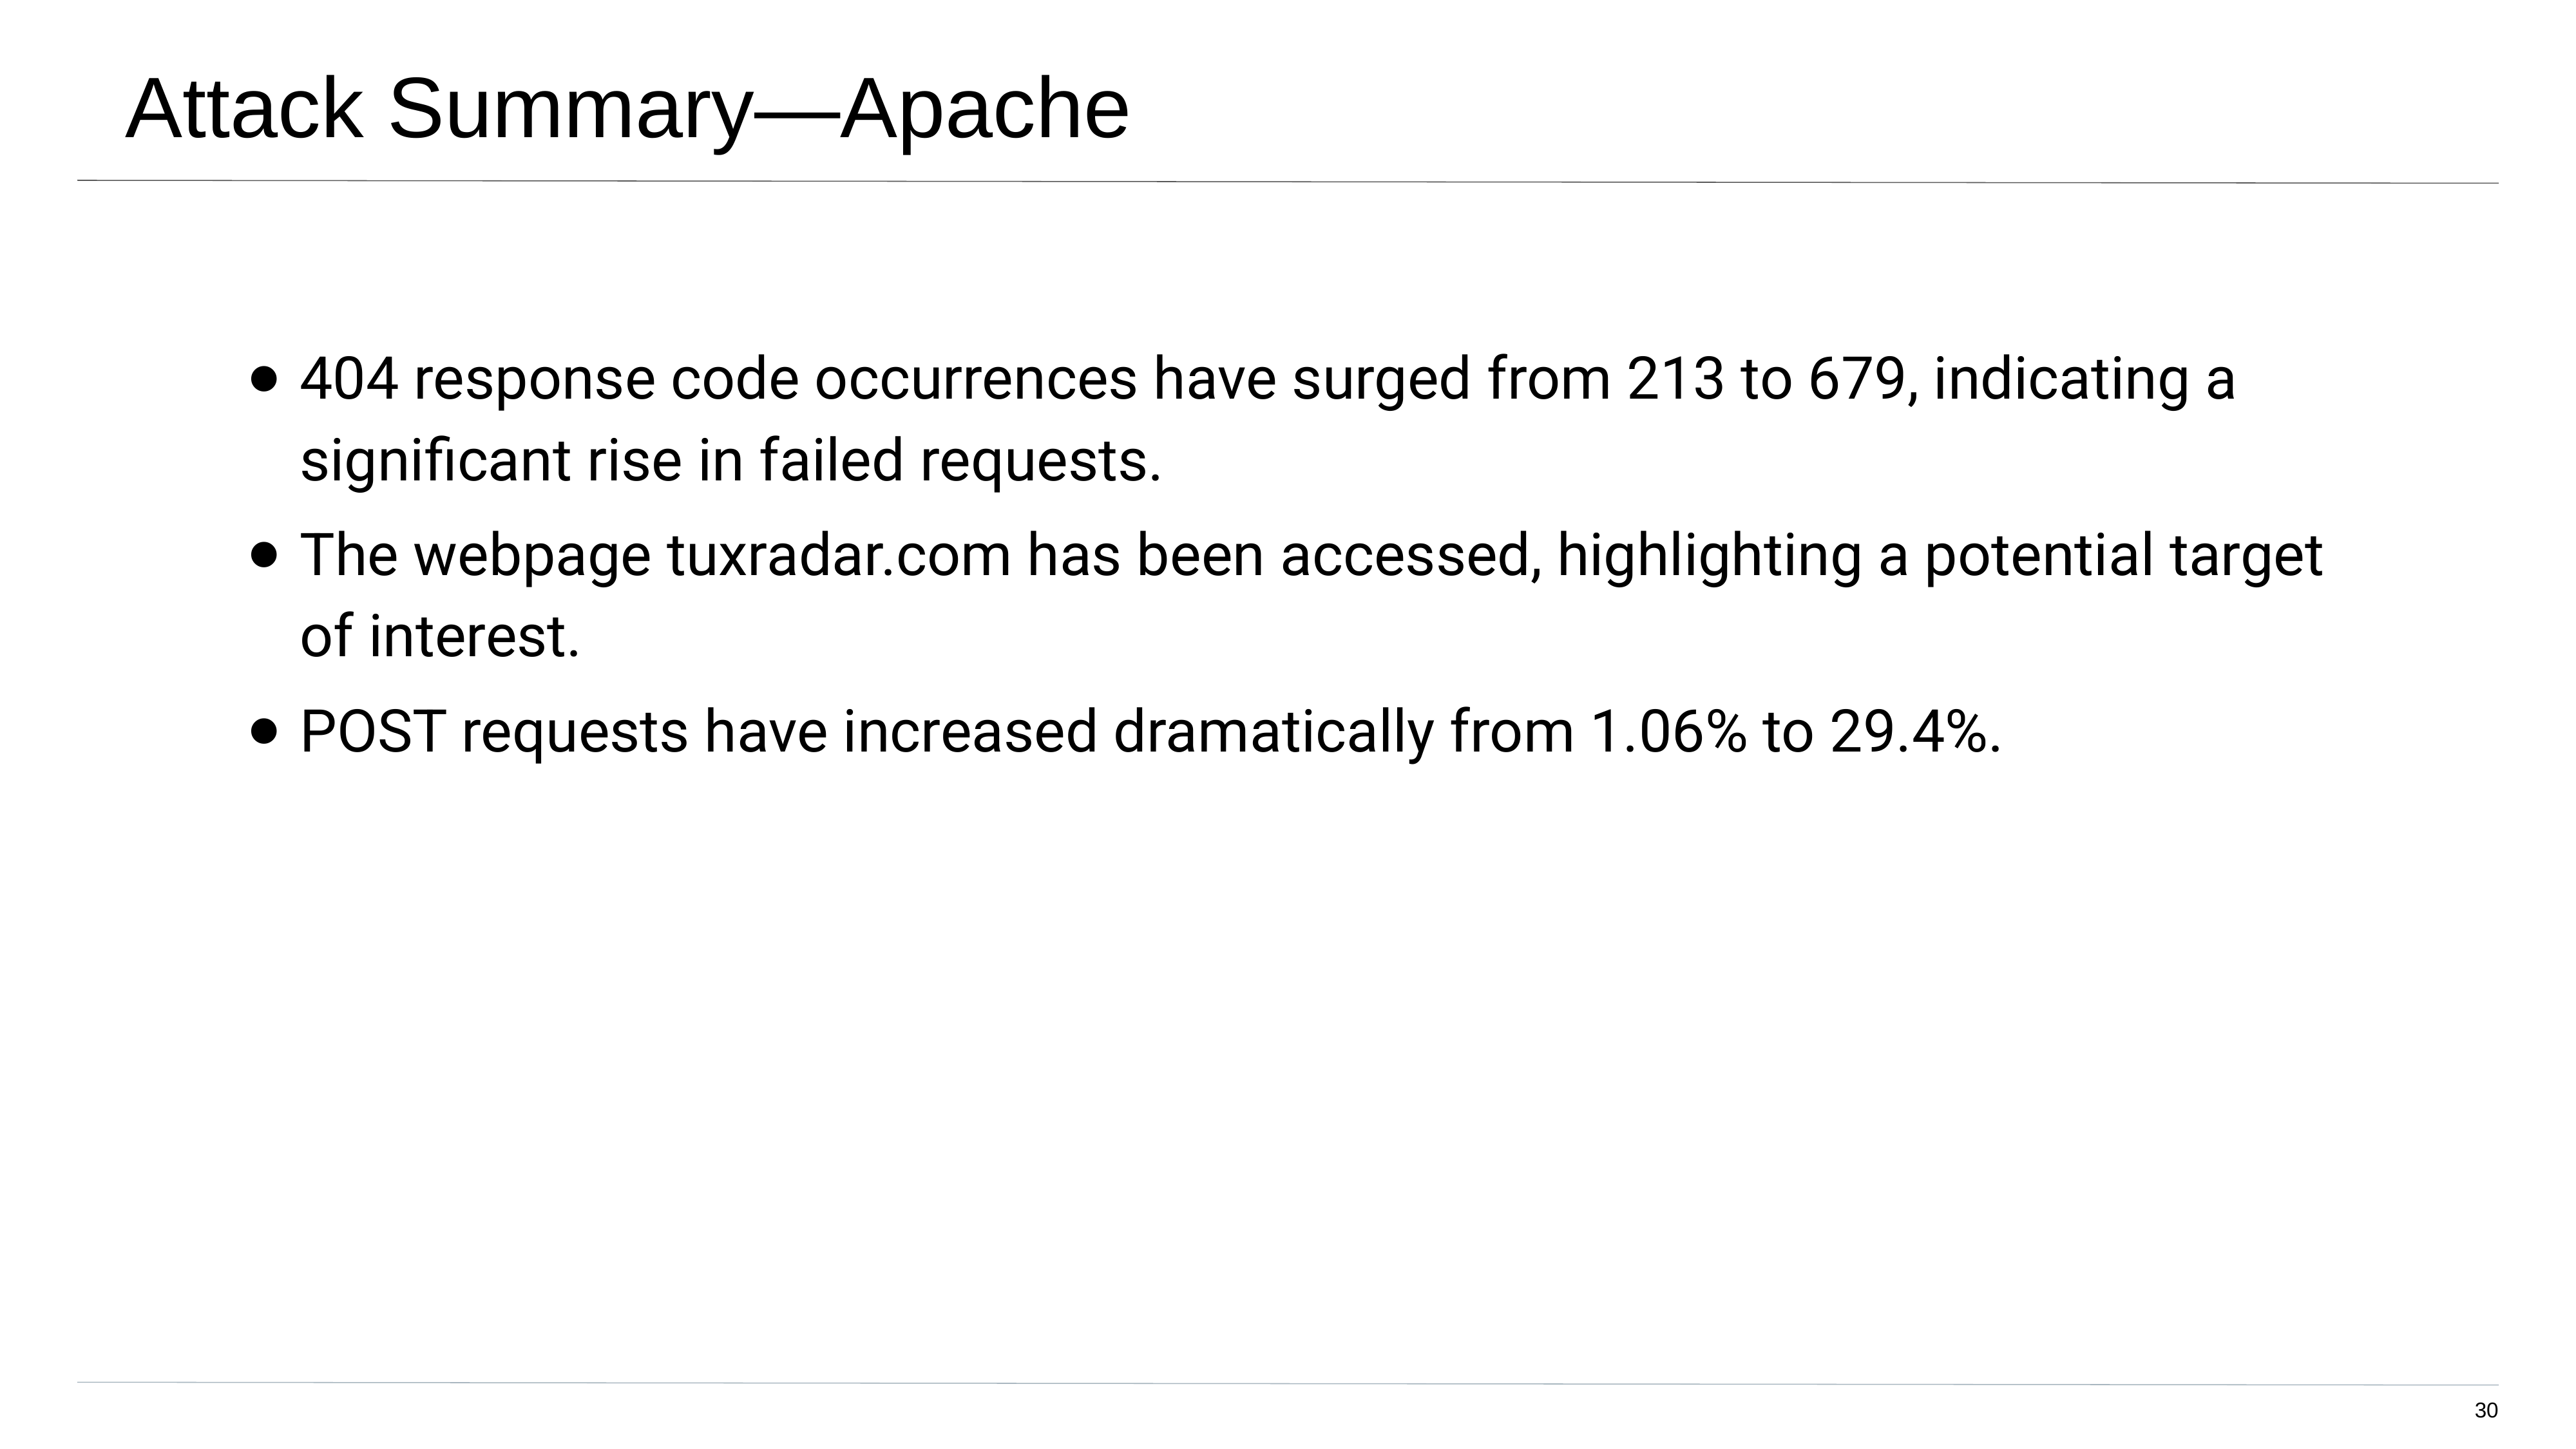

# Attack Summary—Apache

404 response code occurrences have surged from 213 to 679, indicating a significant rise in failed requests.
The webpage tuxradar.com has been accessed, highlighting a potential target of interest.
POST requests have increased dramatically from 1.06% to 29.4%.
30